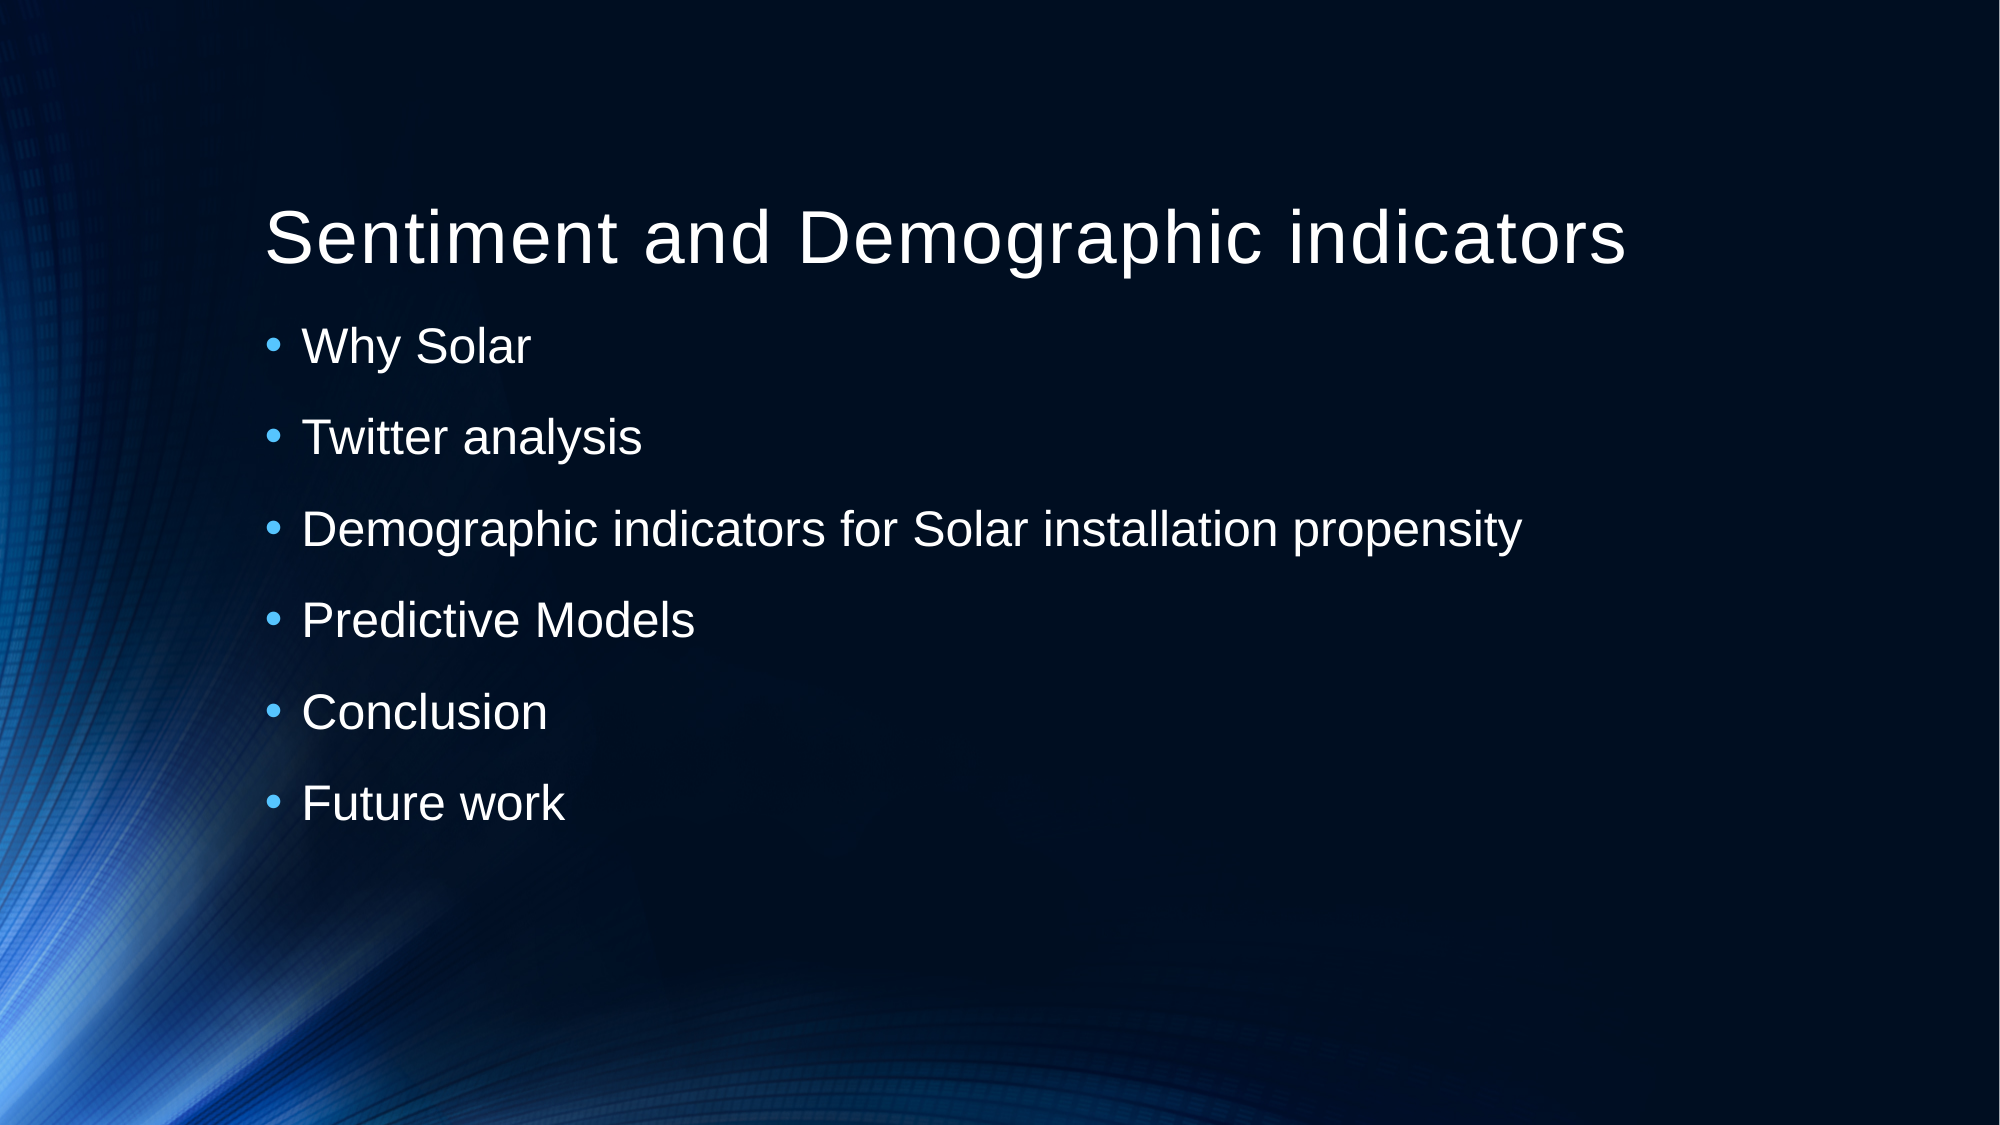

# Sentiment and Demographic indicators
Why Solar
Twitter analysis
Demographic indicators for Solar installation propensity
Predictive Models
Conclusion
Future work